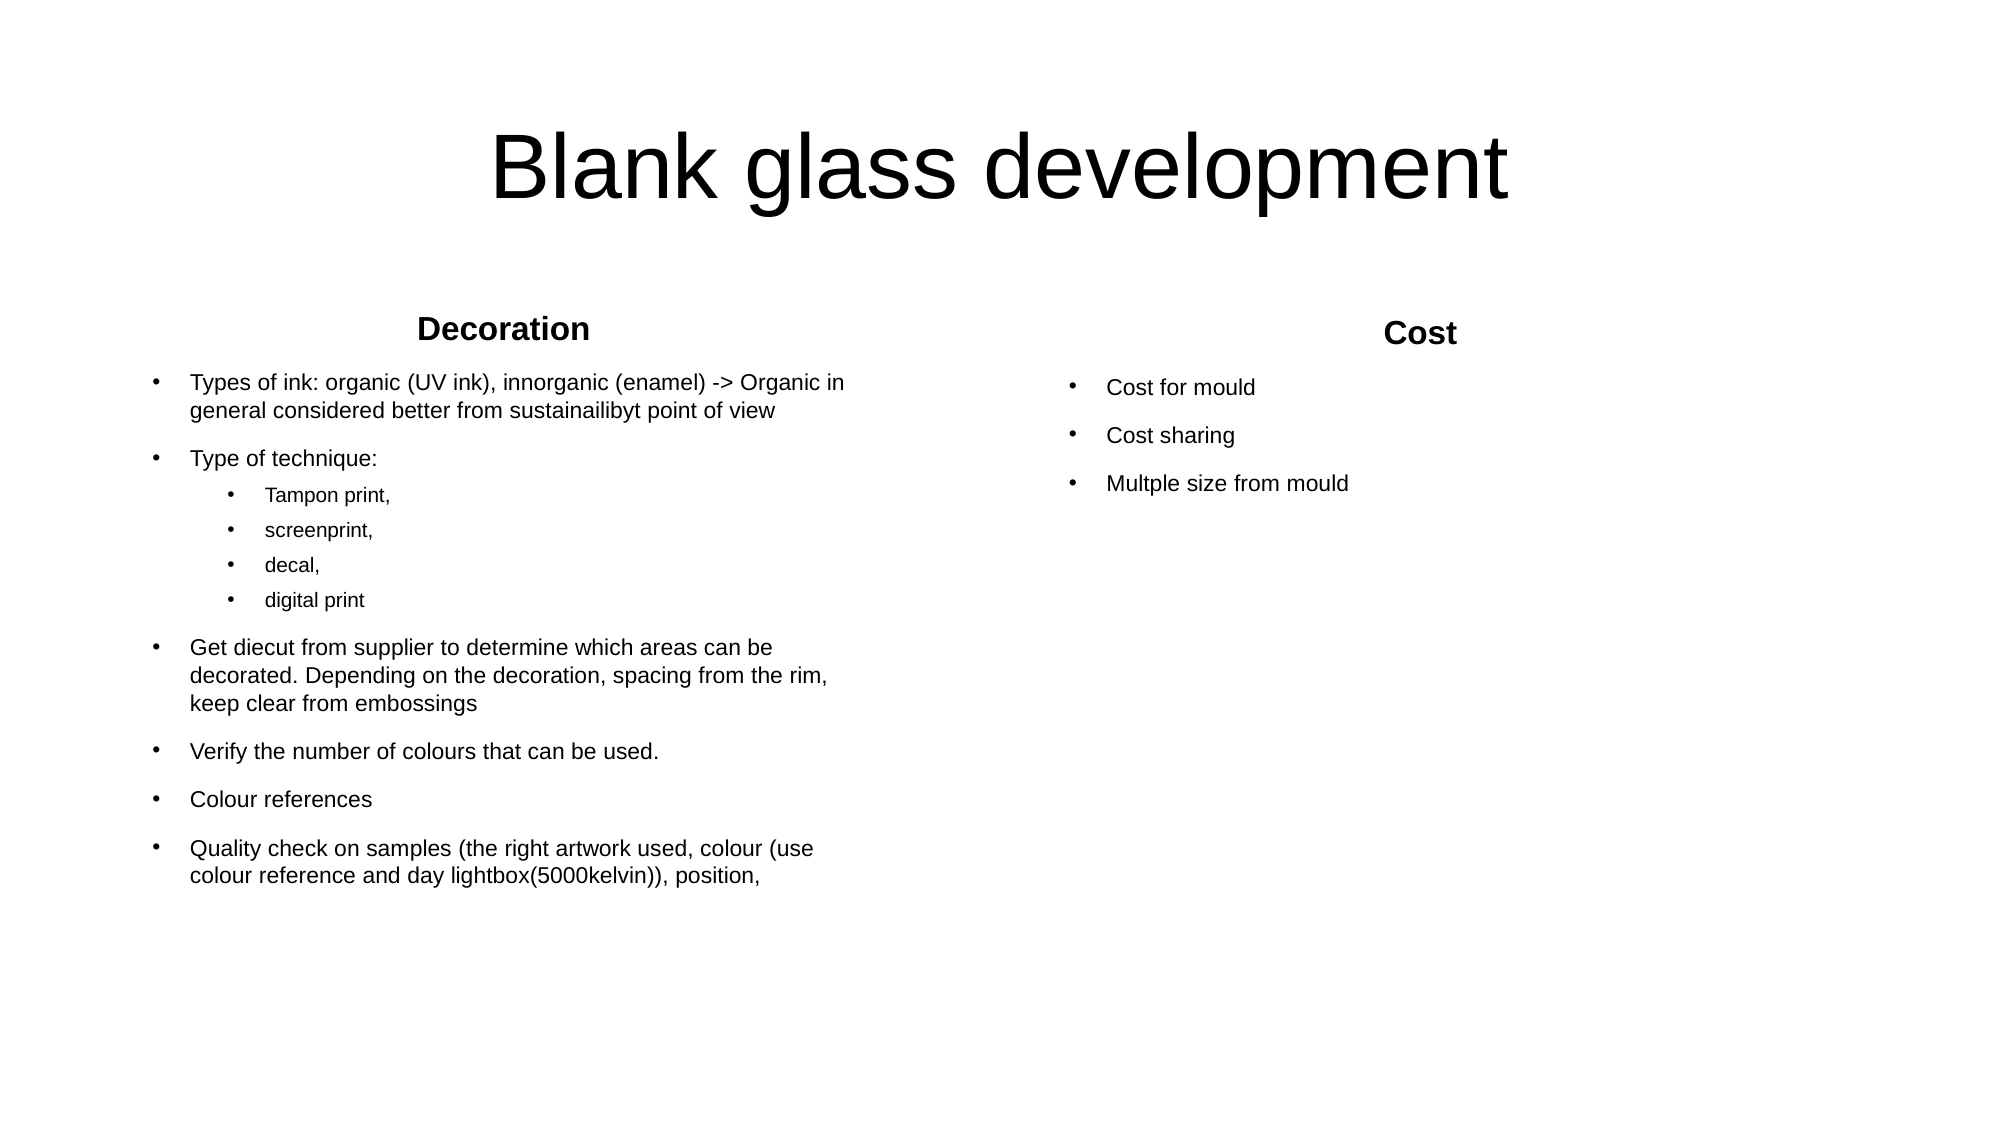

# Blank glass development
Decoration
Types of ink: organic (UV ink), innorganic (enamel) -> Organic in general considered better from sustainailibyt point of view
Type of technique:
Tampon print,
screenprint,
decal,
digital print
Get diecut from supplier to determine which areas can be decorated. Depending on the decoration, spacing from the rim, keep clear from embossings
Verify the number of colours that can be used.
Colour references
Quality check on samples (the right artwork used, colour (use colour reference and day lightbox(5000kelvin)), position,

Cost
Cost for mould
Cost sharing
Multple size from mould